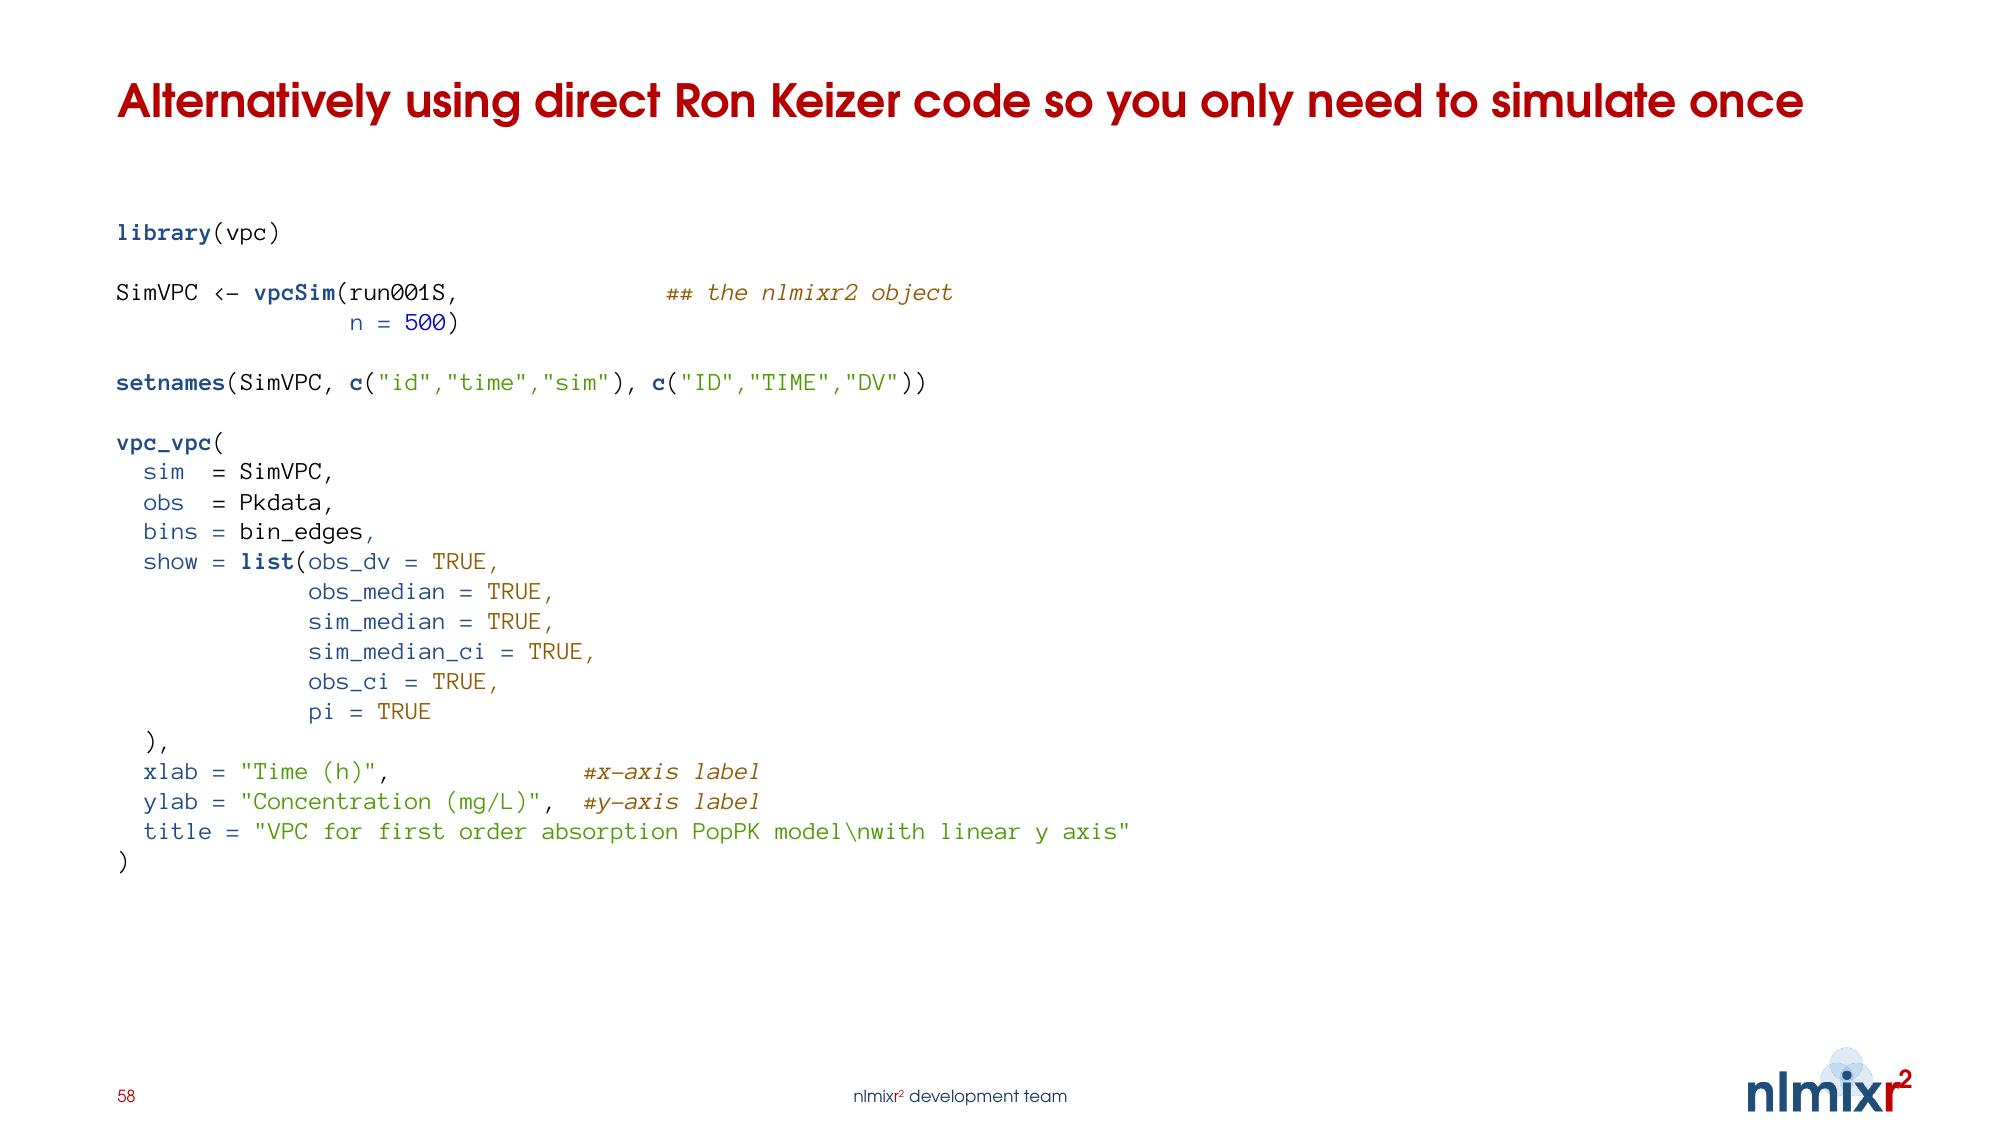

# Alternatively using direct Ron Keizer code so you only need to simulate once
library(vpc)

SimVPC <- vpcSim(run001S,               ## the nlmixr2 object
                 n = 500)
setnames(SimVPC, c("id","time","sim"), c("ID","TIME","DV"))
vpc_vpc(
  sim  = SimVPC,
  obs  = Pkdata,
  bins = bin_edges,
  show = list(obs_dv = TRUE,
              obs_median = TRUE,
              sim_median = TRUE,
              sim_median_ci = TRUE,
              obs_ci = TRUE,
              pi = TRUE
  ),
  xlab = "Time (h)",              #x-axis label
  ylab = "Concentration (mg/L)",  #y-axis label
  title = "VPC for first order absorption PopPK model\nwith linear y axis"
)
58
nlmixr2 development team